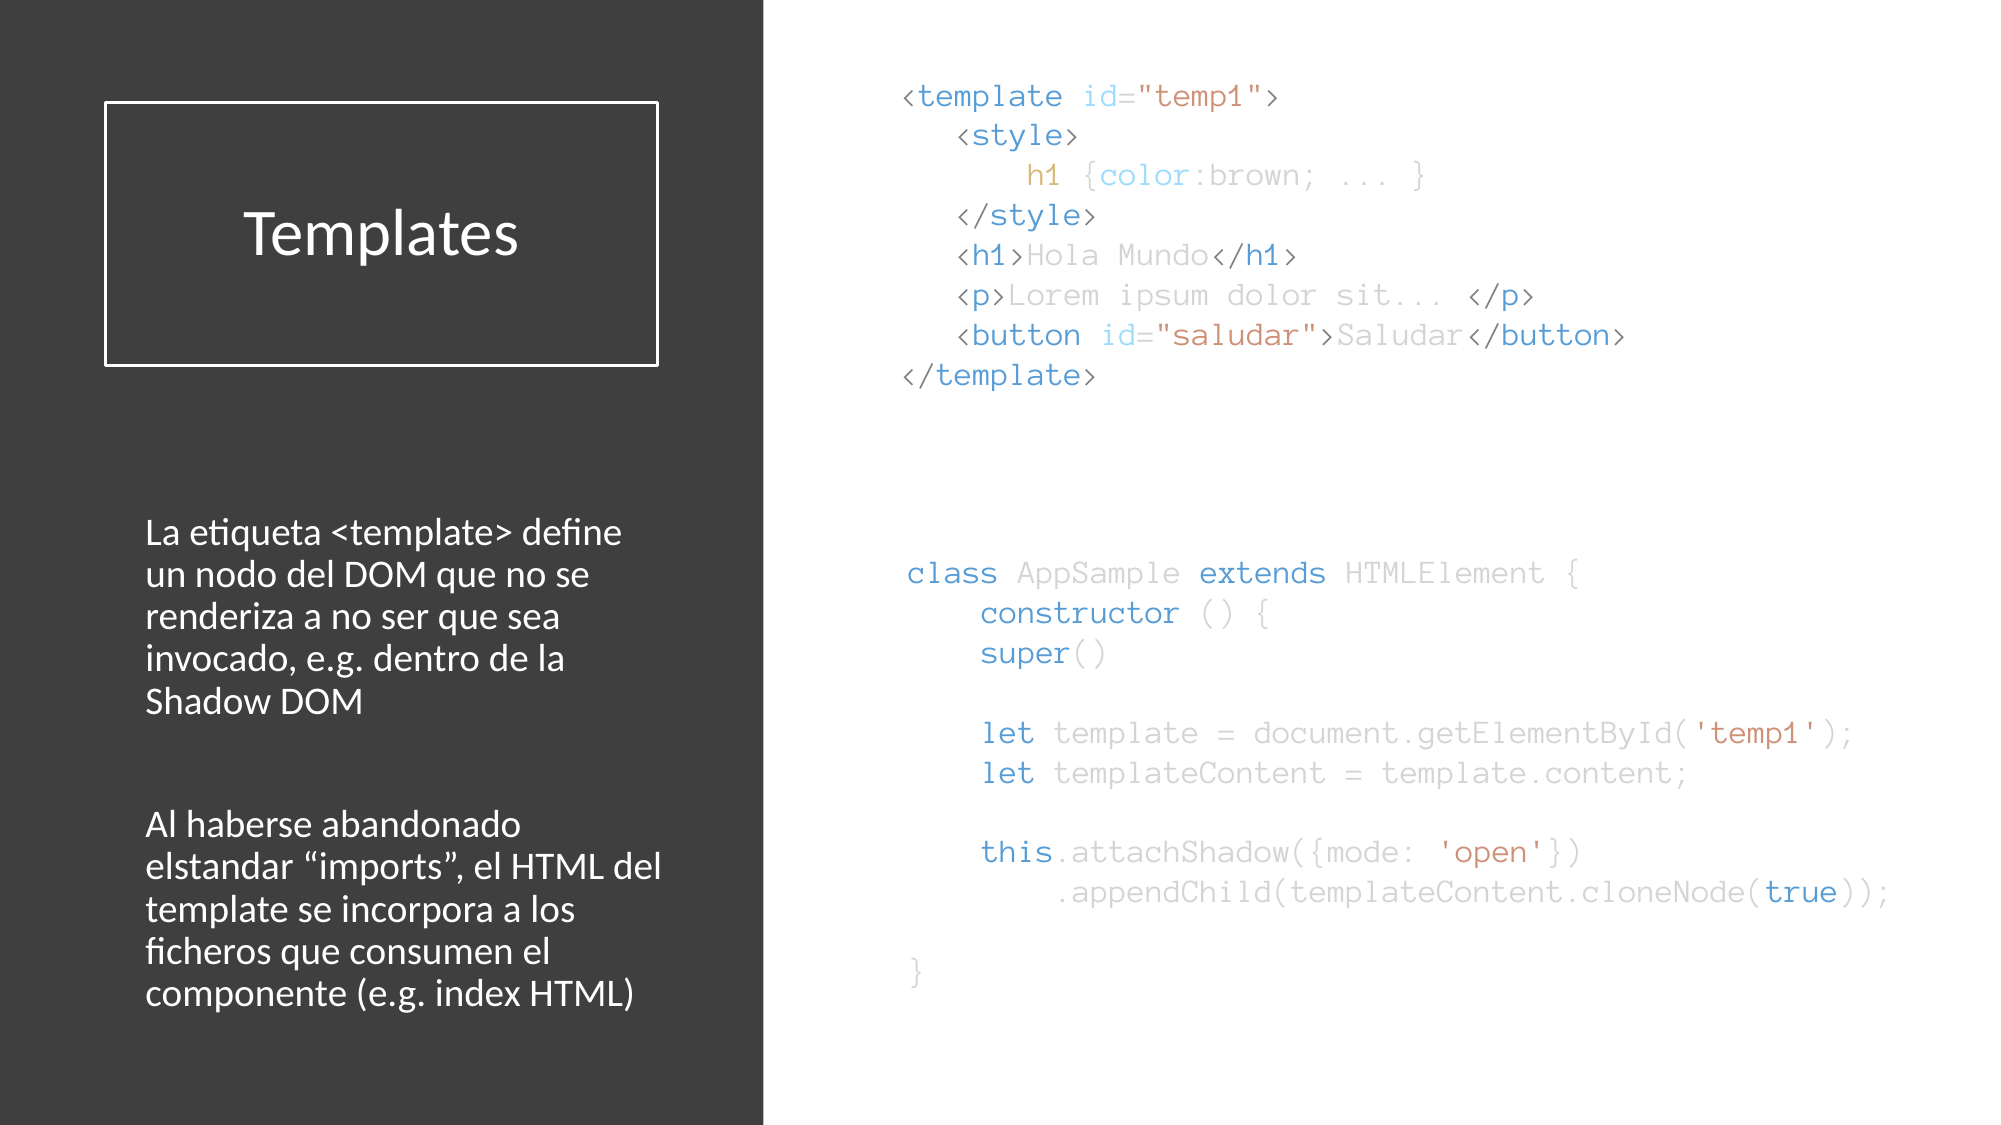

<template id="temp1">
   <style>
       h1 {color:brown; ... }
   </style>
   <h1>Hola Mundo</h1>
   <p>Lorem ipsum dolor sit... </p>
   <button id="saludar">Saludar</button>
</template>
# Templates

La etiqueta <template> define un nodo del DOM que no se renderiza a no ser que sea invocado, e.g. dentro de la Shadow DOM

Al haberse abandonado elstandar “imports”, el HTML del template se incorpora a los ficheros que consumen el componente (e.g. index HTML)

class AppSample extends HTMLElement {
    constructor () {
    super()
    let template = document.getElementById('temp1');
    let templateContent = template.content;
    this.attachShadow({mode: 'open'})
        .appendChild(templateContent.cloneNode(true));
}